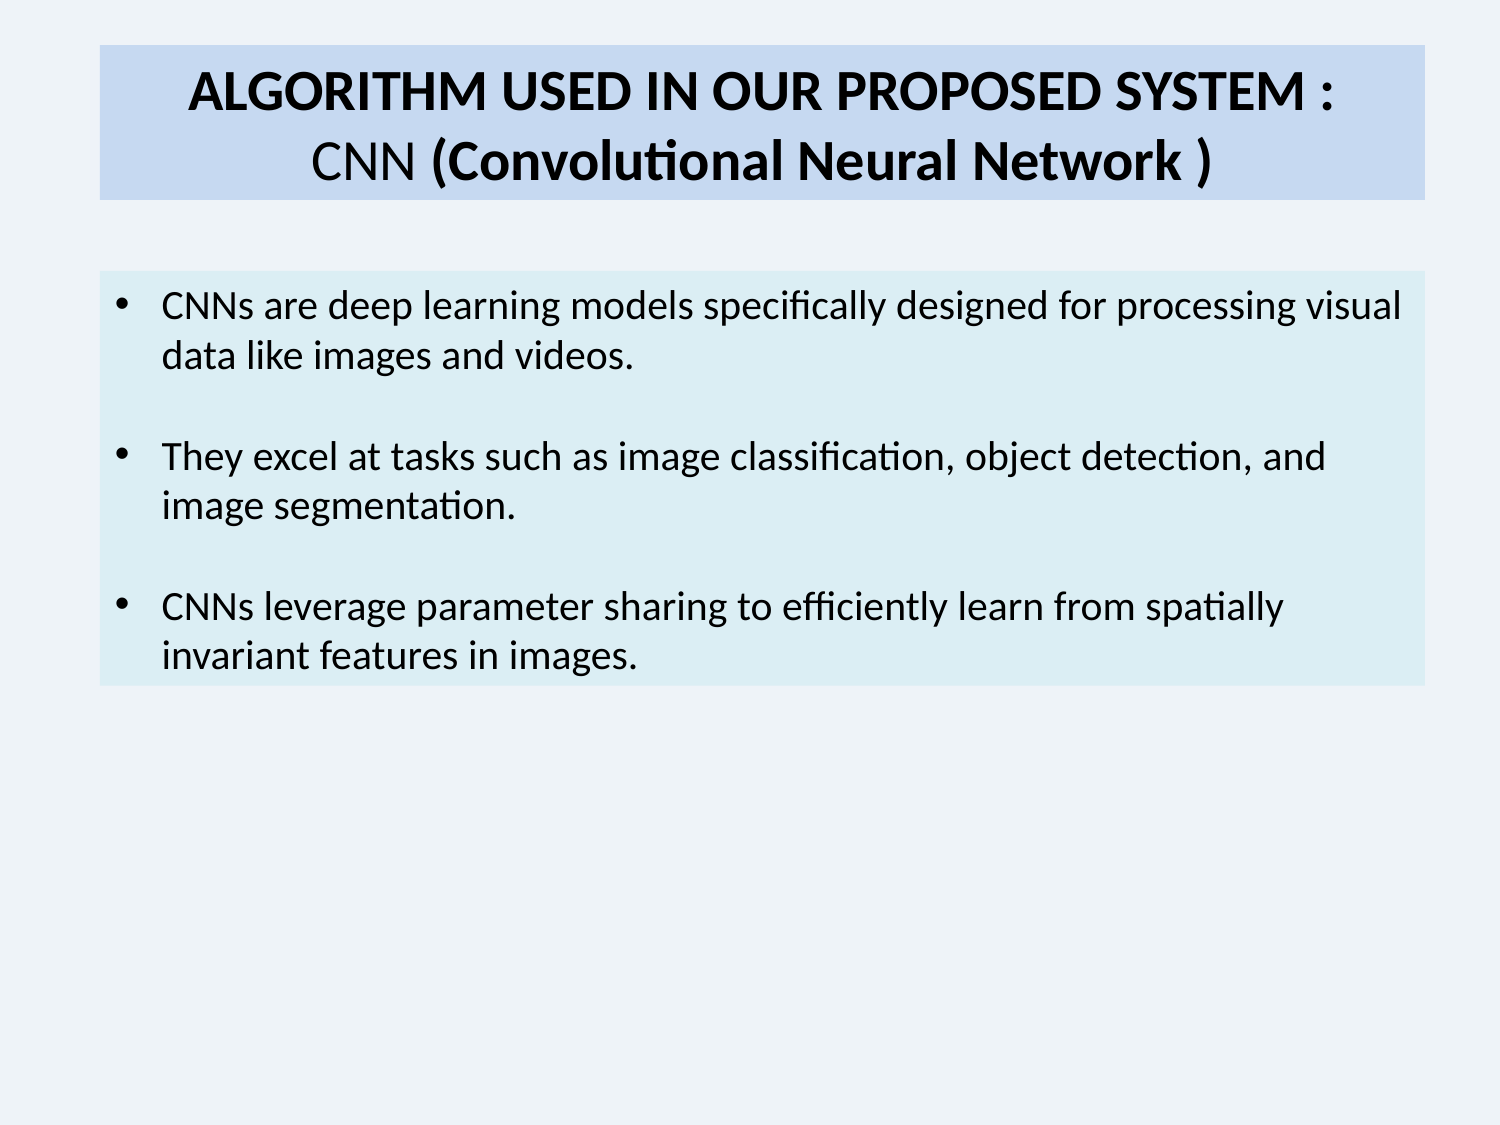

# ALGORITHM USED IN OUR PROPOSED SYSTEM : CNN (Convolutional Neural Network )
CNNs are deep learning models specifically designed for processing visual data like images and videos.

They excel at tasks such as image classification, object detection, and image segmentation.

CNNs leverage parameter sharing to efficiently learn from spatially invariant features in images.